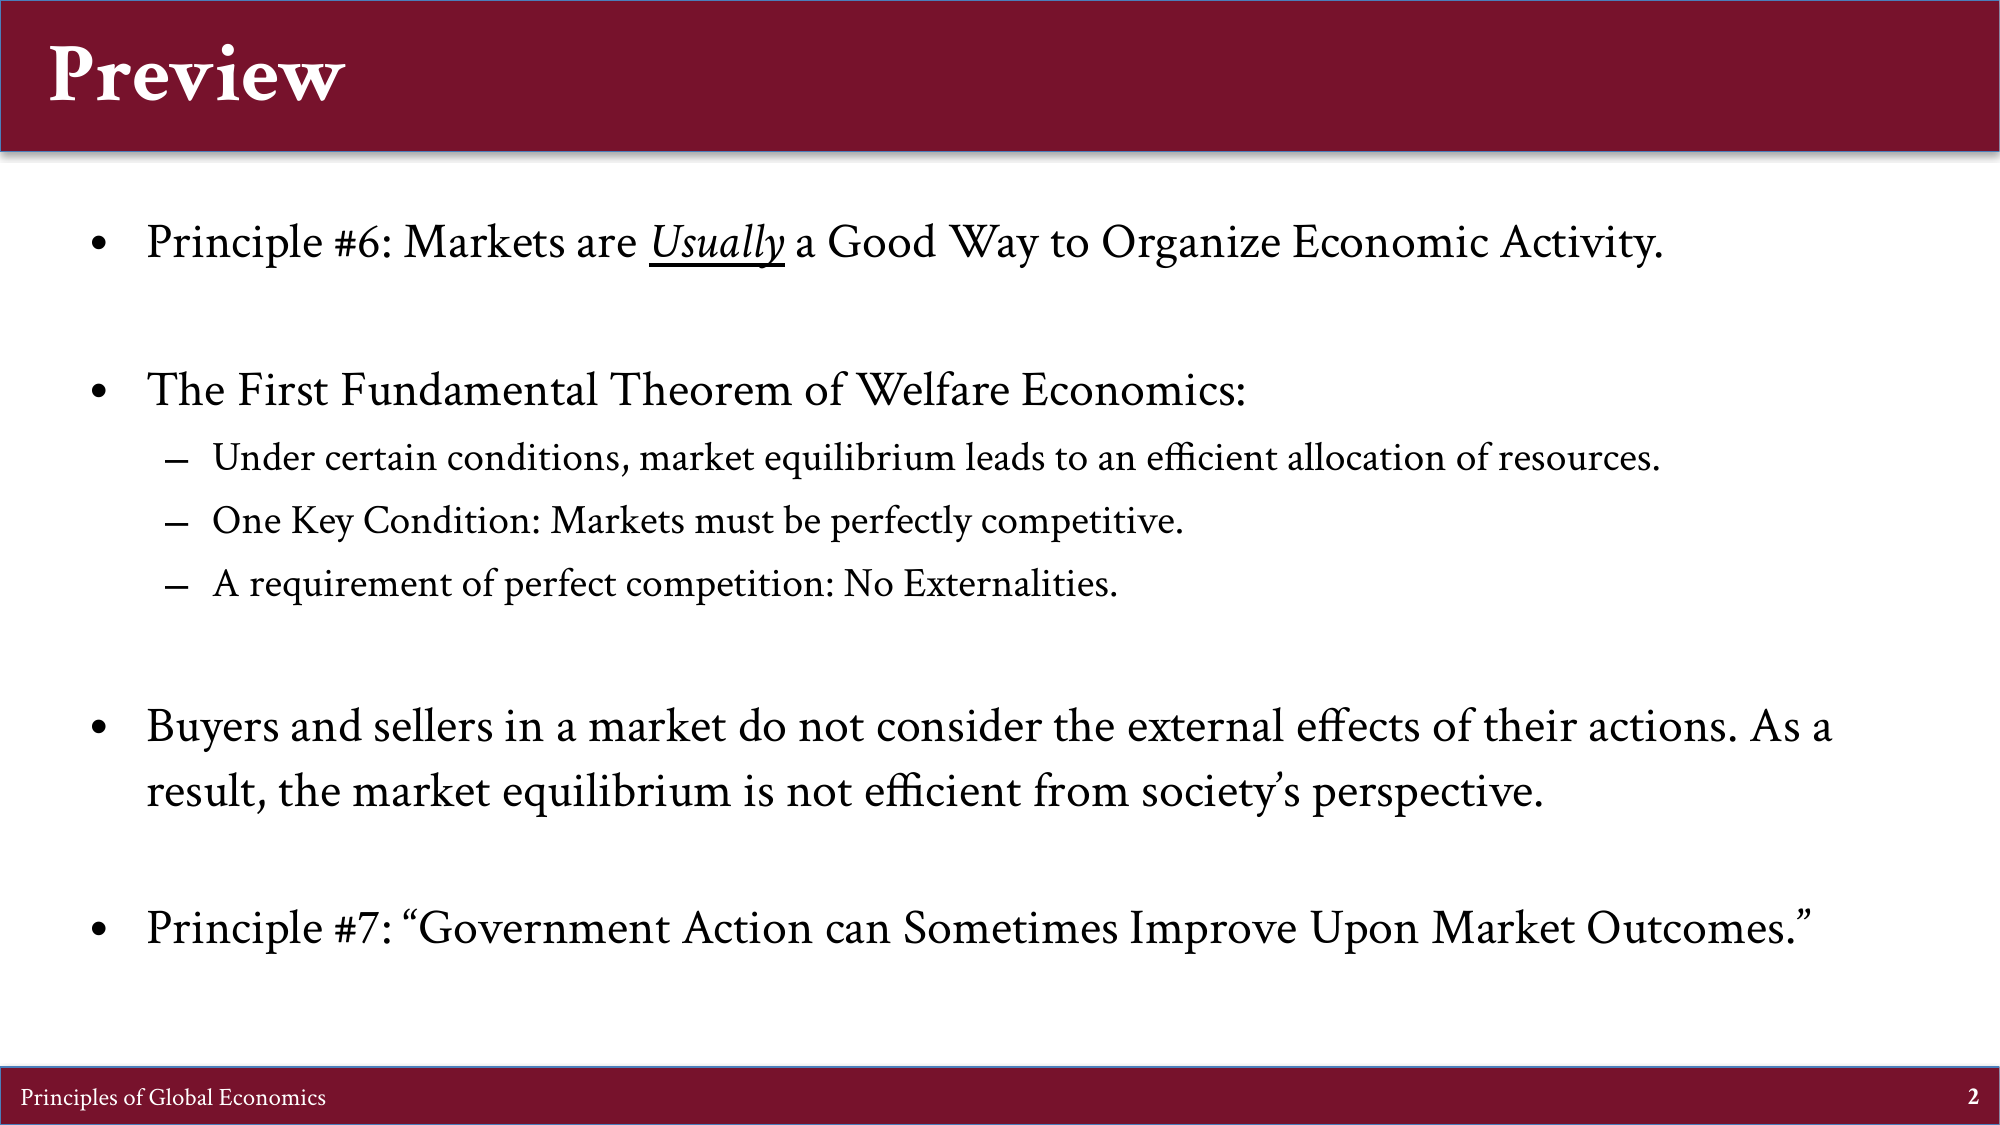

# Preview
Principle #6: Markets are Usually a Good Way to Organize Economic Activity.

The First Fundamental Theorem of Welfare Economics:
Under certain conditions, market equilibrium leads to an efficient allocation of resources.
One Key Condition: Markets must be perfectly competitive.
A requirement of perfect competition: No Externalities.

Buyers and sellers in a market do not consider the external effects of their actions. As a result, the market equilibrium is not efficient from society’s perspective.

Principle #7: “Government Action can Sometimes Improve Upon Market Outcomes.”

 Principles of Global Economics
2